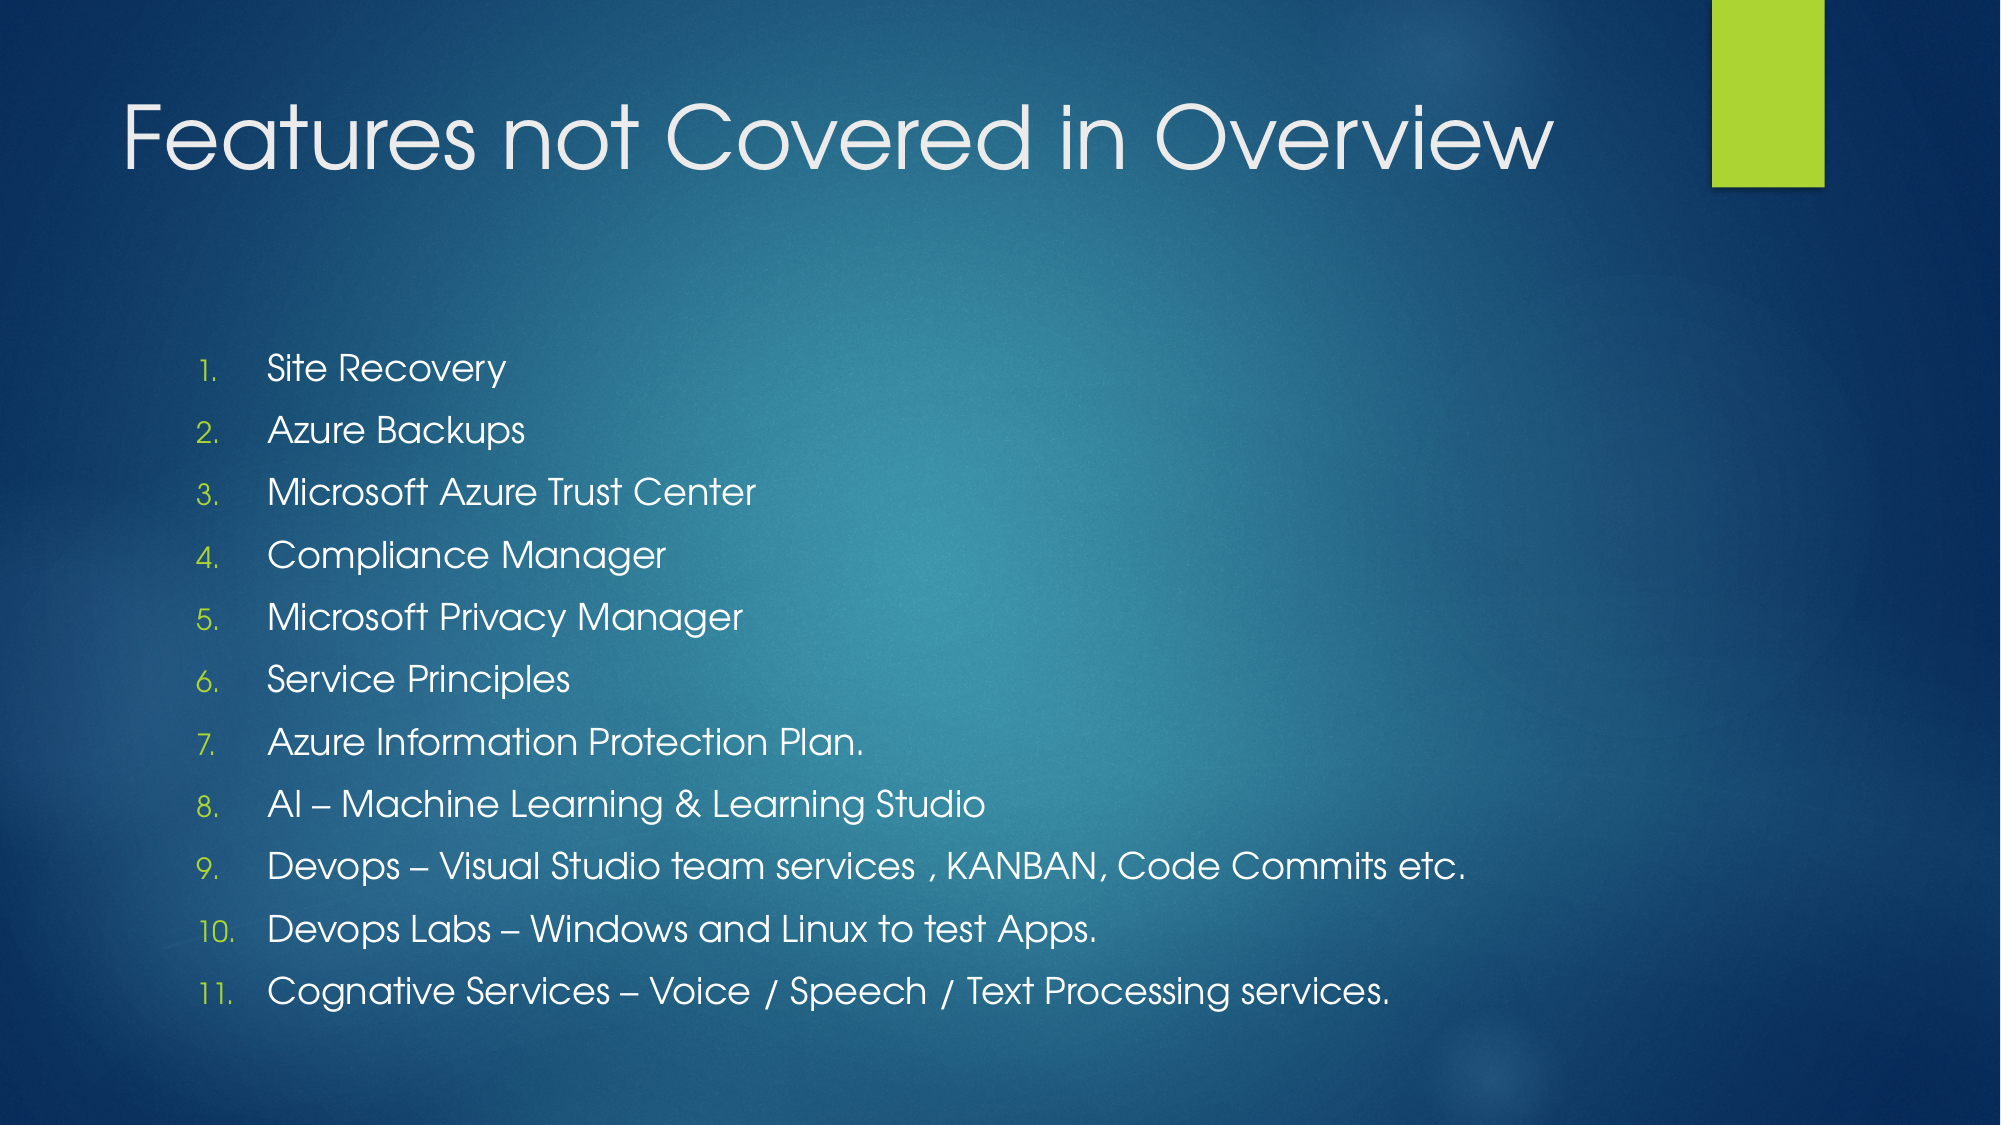

# Features not Covered in Overview
Site Recovery
Azure Backups
Microsoft Azure Trust Center
Compliance Manager
Microsoft Privacy Manager
Service Principles
Azure Information Protection Plan.
AI – Machine Learning & Learning Studio
Devops – Visual Studio team services , KANBAN, Code Commits etc.
Devops Labs – Windows and Linux to test Apps.
Cognative Services – Voice / Speech / Text Processing services.